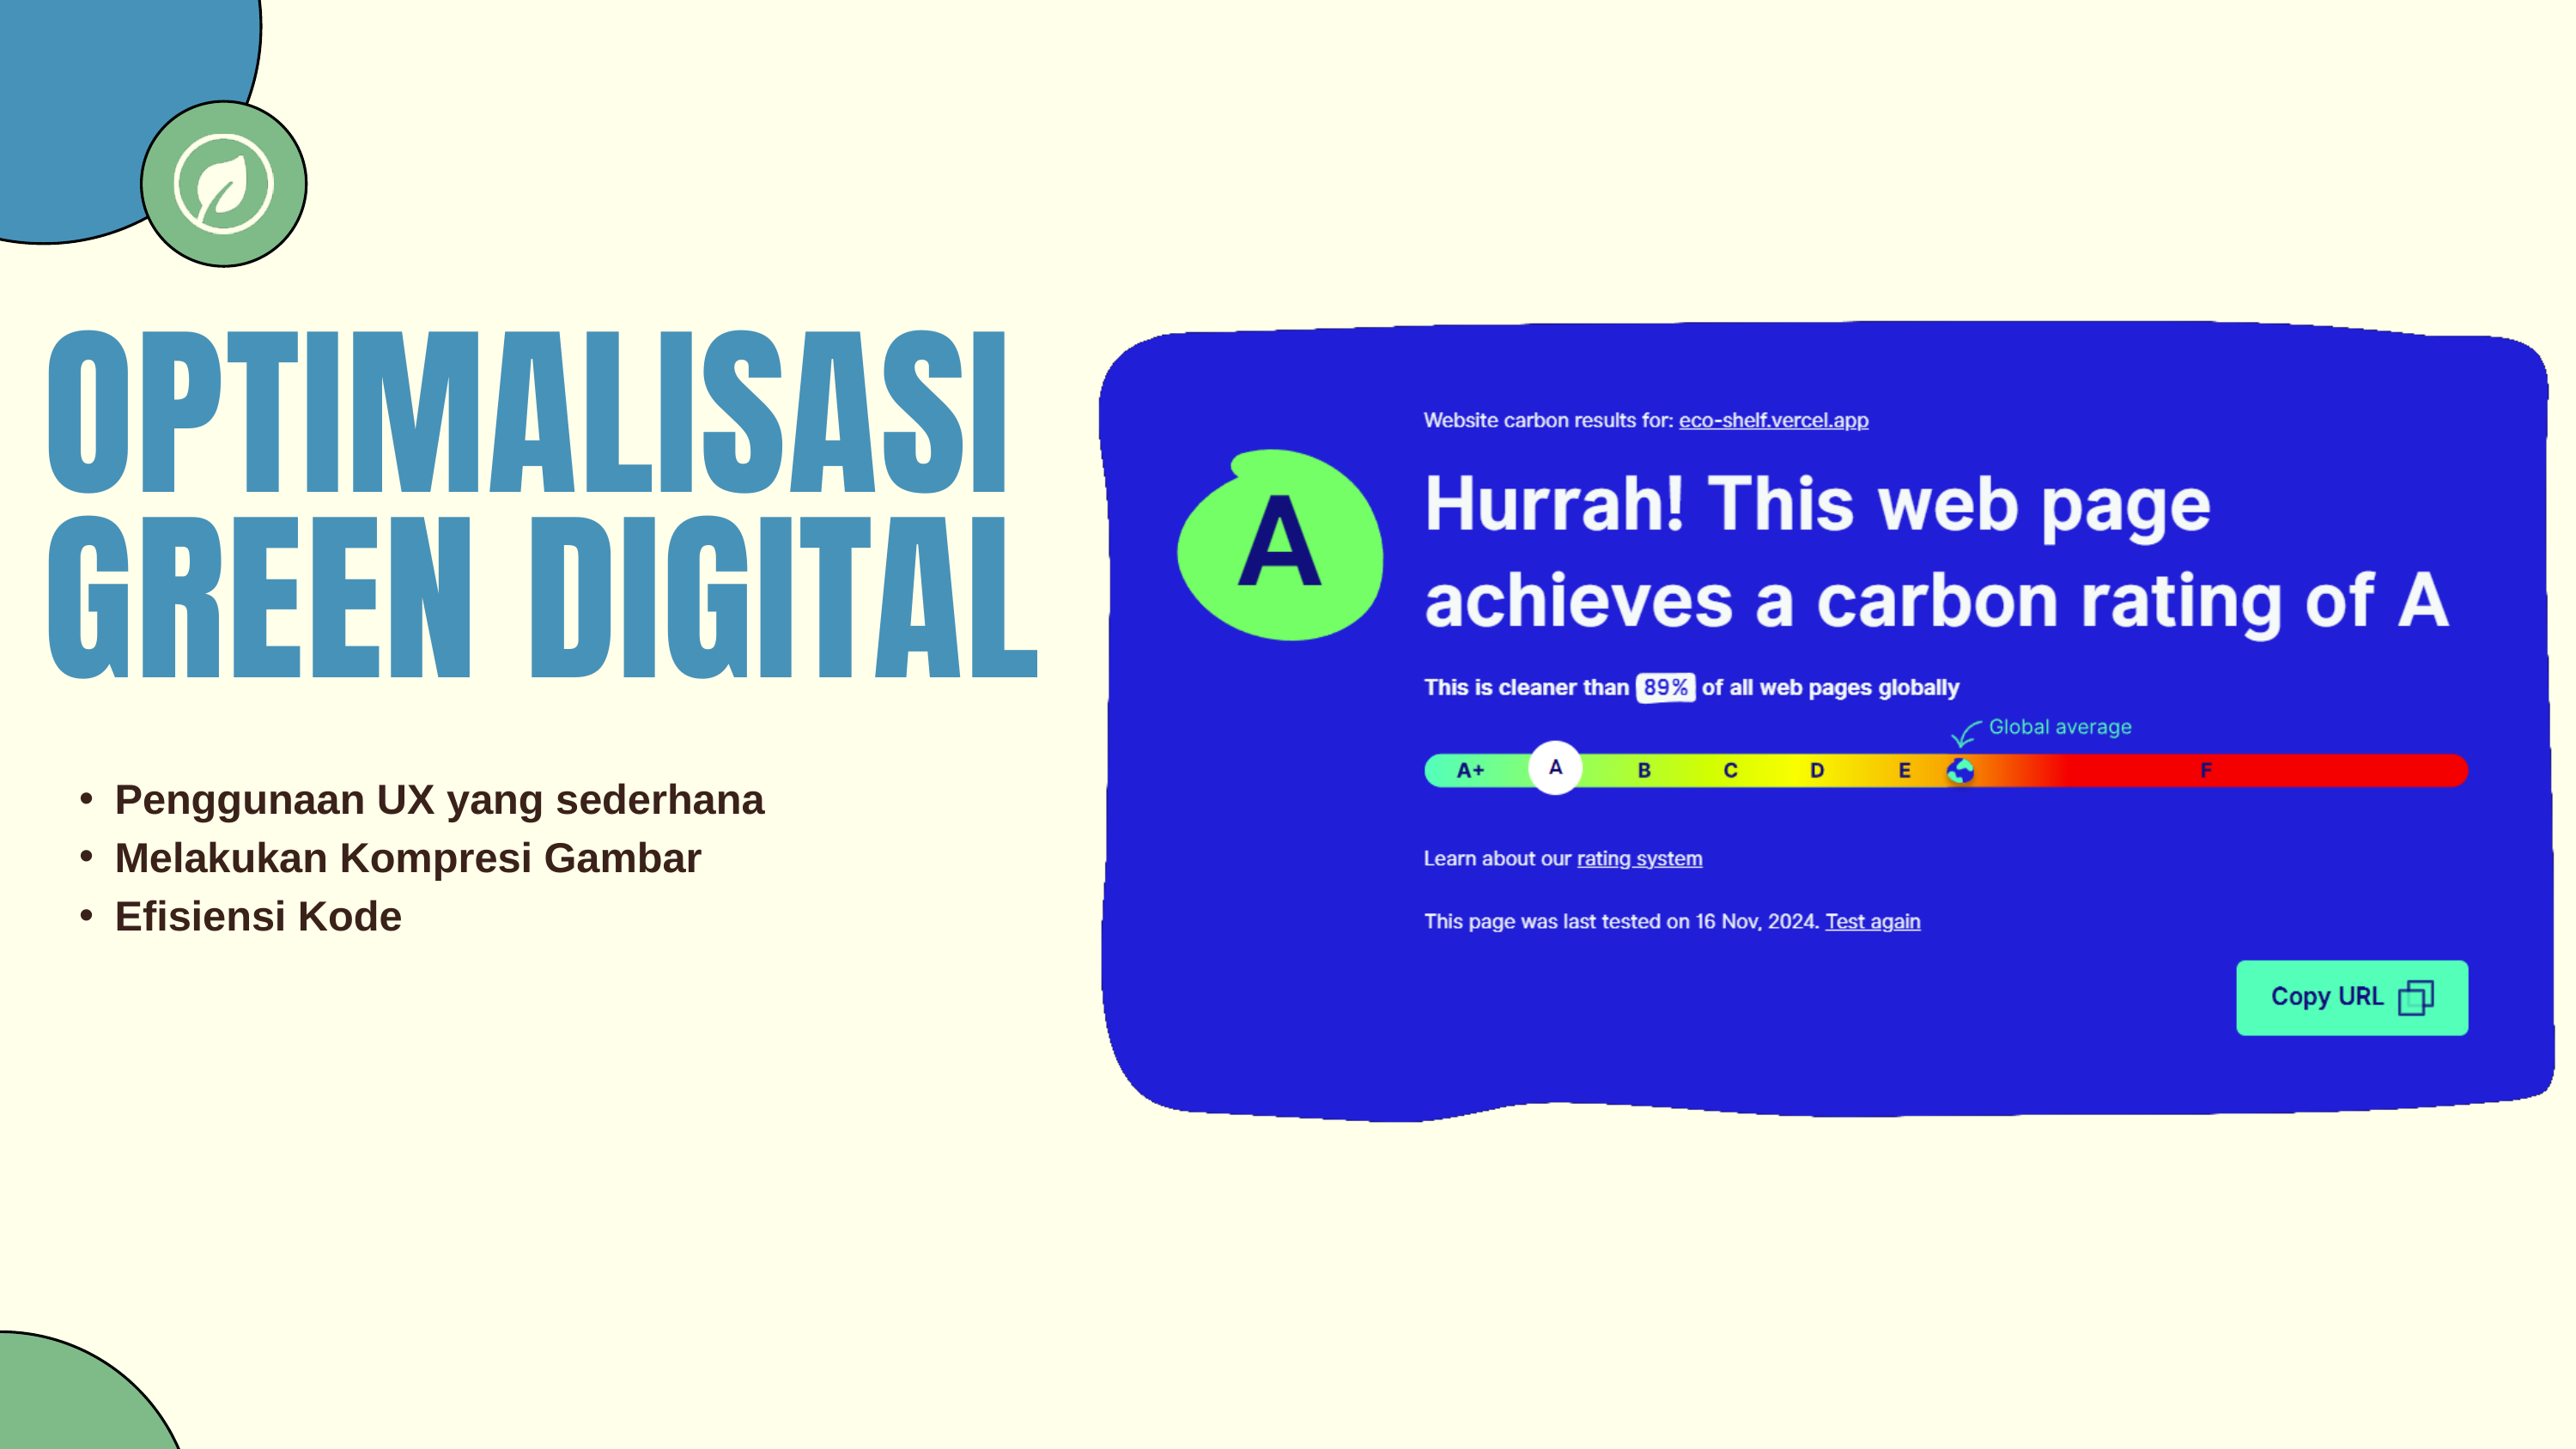

OPTIMALISASI GREEN DIGITAL
Penggunaan UX yang sederhana
Melakukan Kompresi Gambar
Efisiensi Kode